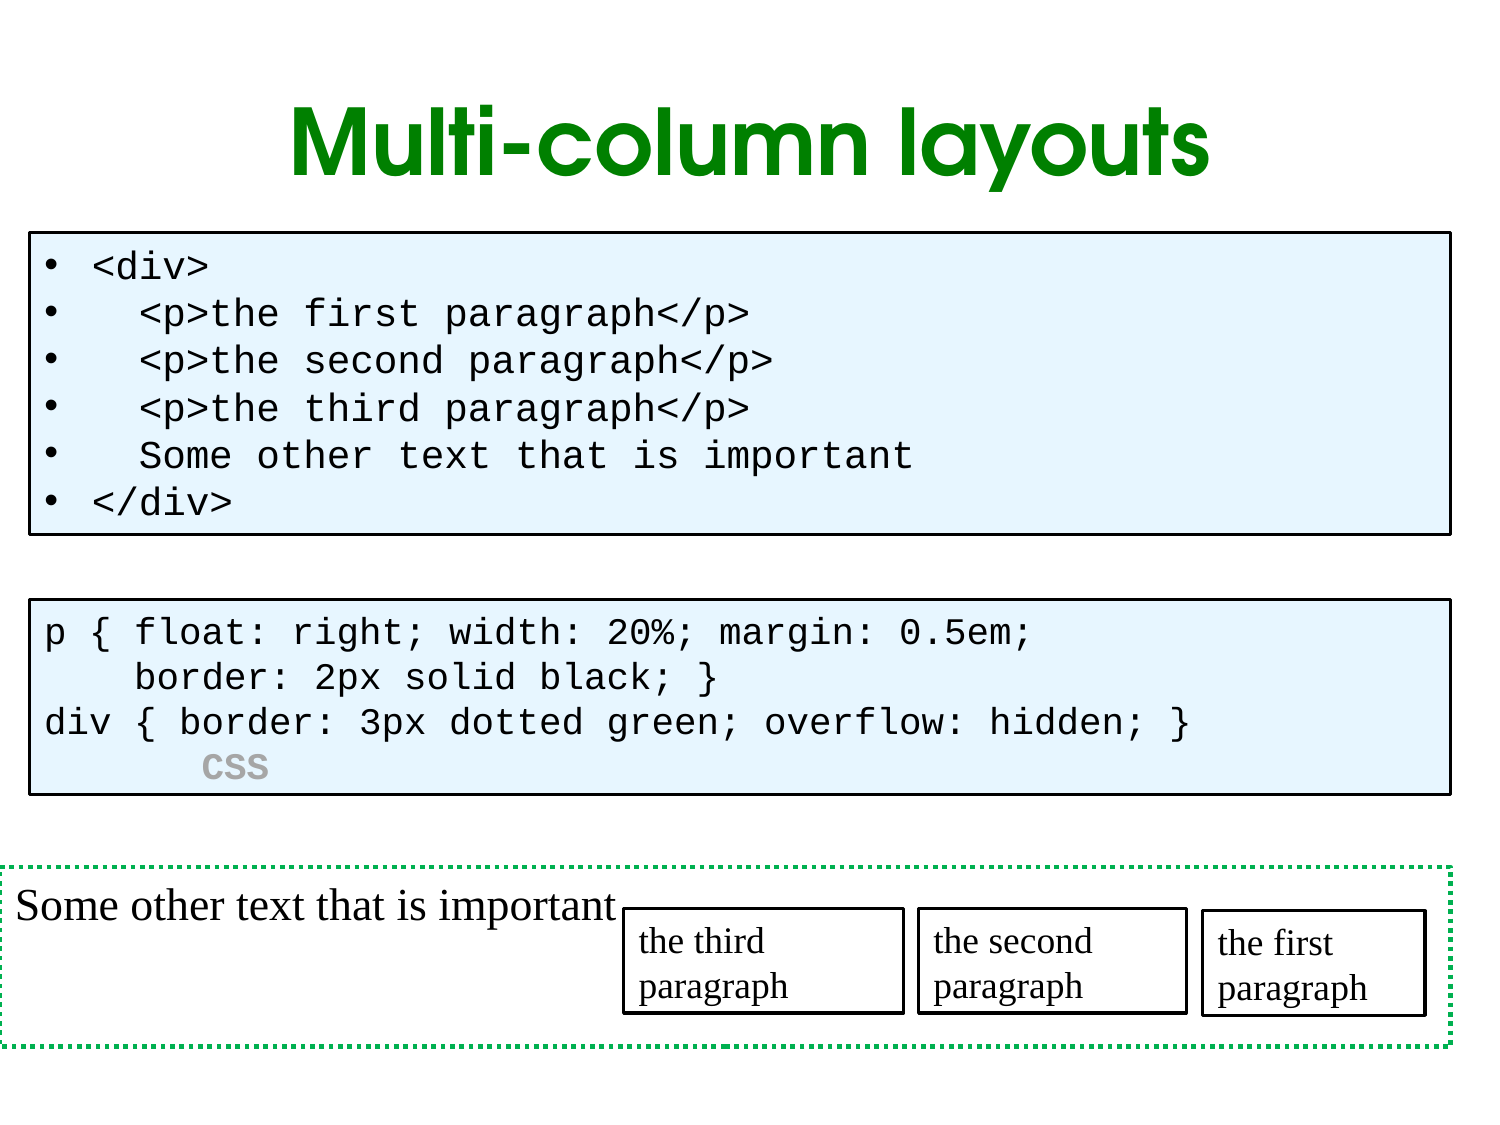

# Multi-column layouts
<div>
  <p>the first paragraph</p>
  <p>the second paragraph</p>
  <p>the third paragraph</p>
  Some other text that is important
</div>
p { float: right; width: 20%; margin: 0.5em;
    border: 2px solid black; }
div { border: 3px dotted green; overflow: hidden; }                  CSS
Some other text that is important

the third paragraph
the second paragraph
the first paragraph